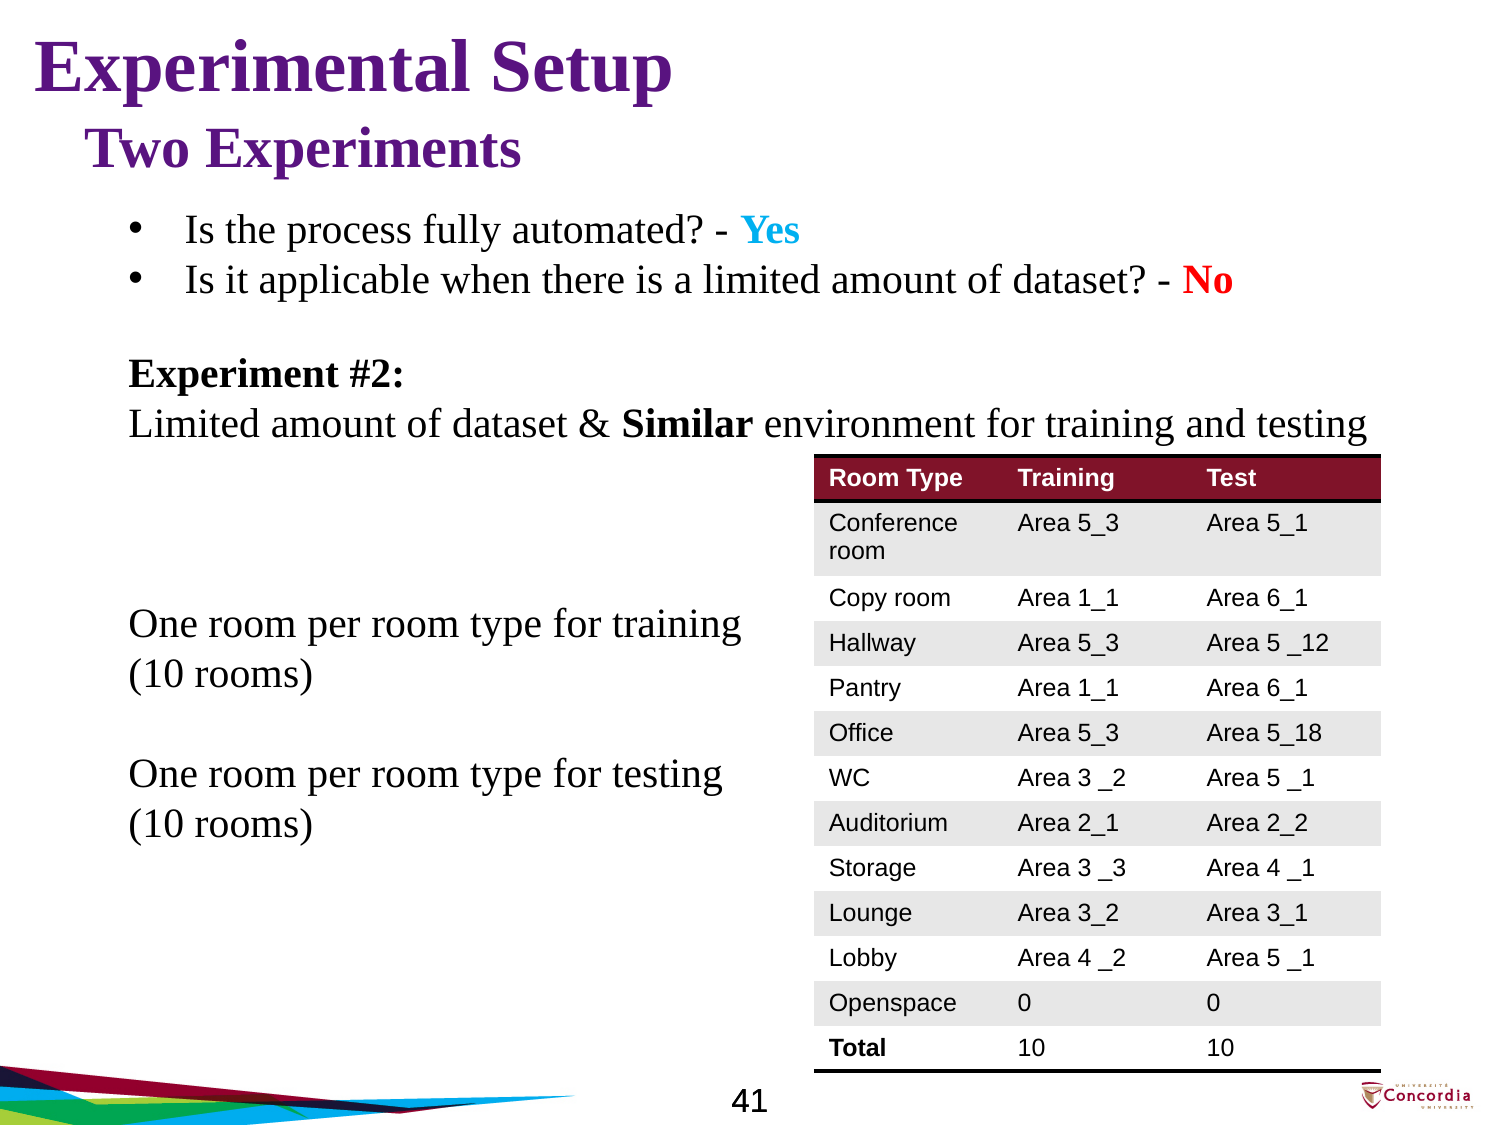

Experimental Setup
Two Experiments
Is the process fully automated? - Yes
Is it applicable when there is a limited amount of dataset? - No
Experiment #2:
Limited amount of dataset & Similar environment for training and testing

One room per room type for training
(10 rooms)

One room per room type for testing
(10 rooms)
| Room Type | Training | Test |
| --- | --- | --- |
| Conference room | Area 5\_3 | Area 5\_1 |
| Copy room | Area 1\_1 | Area 6\_1 |
| Hallway | Area 5\_3 | Area 5 \_12 |
| Pantry | Area 1\_1 | Area 6\_1 |
| Office | Area 5\_3 | Area 5\_18 |
| WC | Area 3 \_2 | Area 5 \_1 |
| Auditorium | Area 2\_1 | Area 2\_2 |
| Storage | Area 3 \_3 | Area 4 \_1 |
| Lounge | Area 3\_2 | Area 3\_1 |
| Lobby | Area 4 \_2 | Area 5 \_1 |
| Openspace | 0 | 0 |
| Total | 10 | 10 |